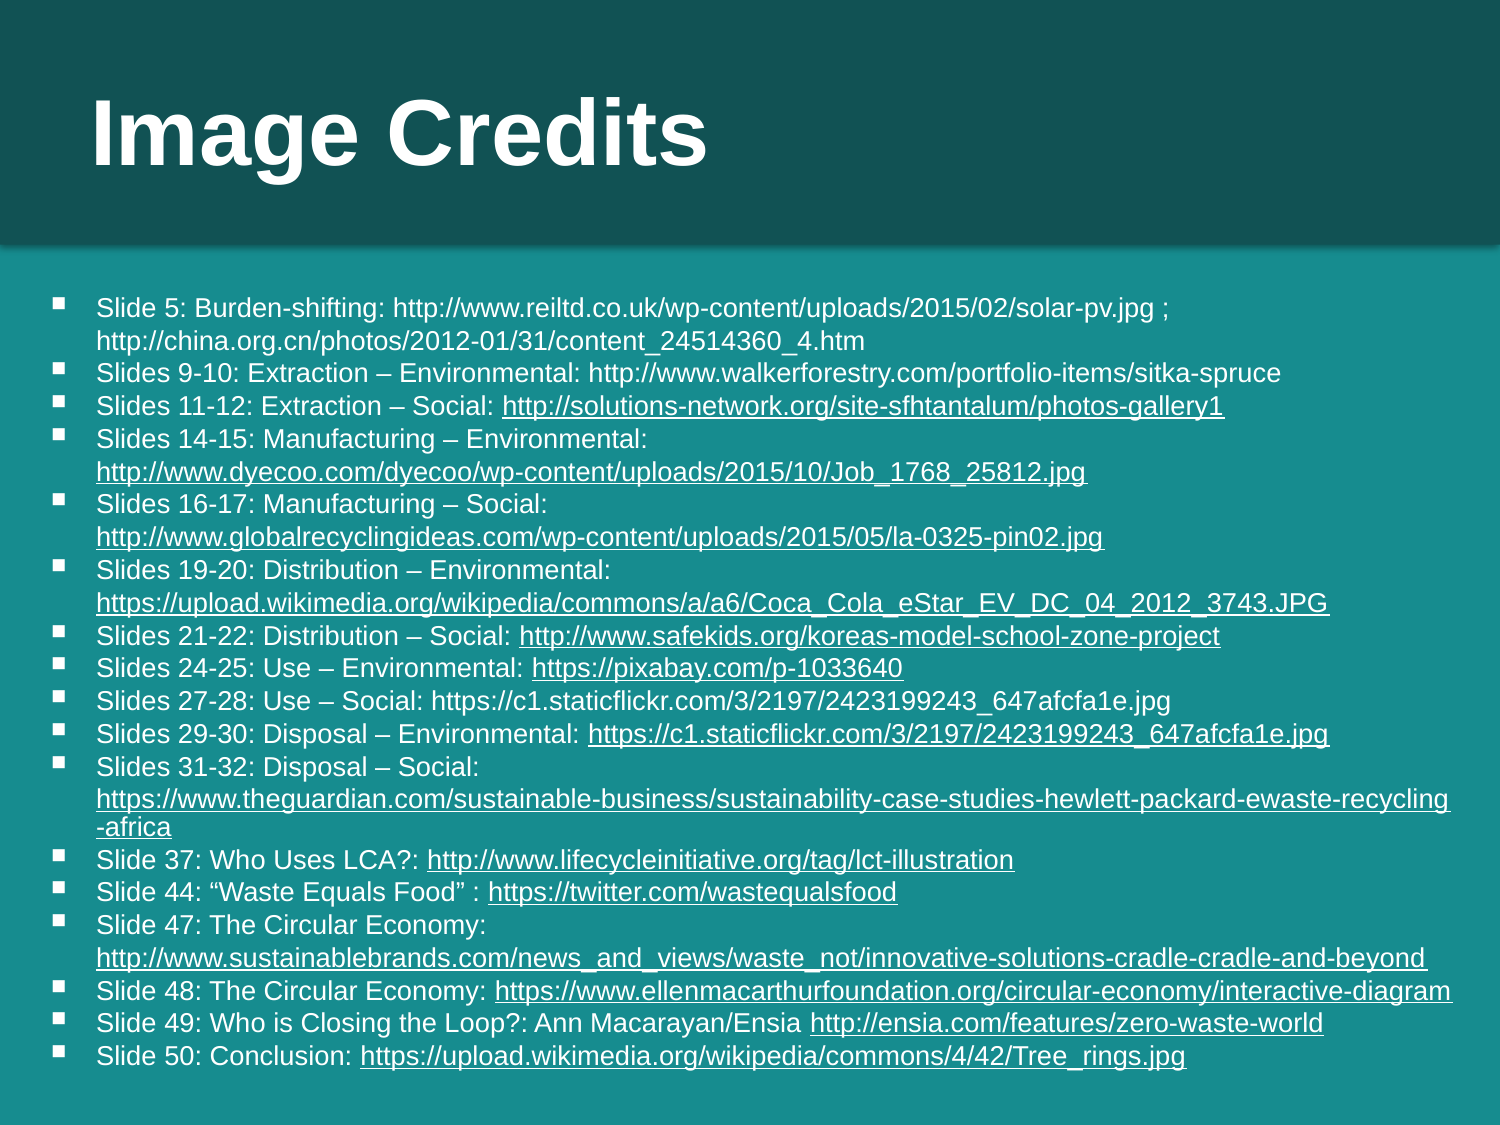

# Image Credits
Slide 5: Burden-shifting: http://www.reiltd.co.uk/wp-content/uploads/2015/02/solar-pv.jpg ; http://china.org.cn/photos/2012-01/31/content_24514360_4.htm
Slides 9-10: Extraction – Environmental: http://www.walkerforestry.com/portfolio-items/sitka-spruce
Slides 11-12: Extraction – Social: http://solutions-network.org/site-sfhtantalum/photos-gallery1
Slides 14-15: Manufacturing – Environmental: http://www.dyecoo.com/dyecoo/wp-content/uploads/2015/10/Job_1768_25812.jpg
Slides 16-17: Manufacturing – Social: http://www.globalrecyclingideas.com/wp-content/uploads/2015/05/la-0325-pin02.jpg
Slides 19-20: Distribution – Environmental: https://upload.wikimedia.org/wikipedia/commons/a/a6/Coca_Cola_eStar_EV_DC_04_2012_3743.JPG
Slides 21-22: Distribution – Social: http://www.safekids.org/koreas-model-school-zone-project
Slides 24-25: Use – Environmental: https://pixabay.com/p-1033640
Slides 27-28: Use – Social: https://c1.staticflickr.com/3/2197/2423199243_647afcfa1e.jpg
Slides 29-30: Disposal – Environmental: https://c1.staticflickr.com/3/2197/2423199243_647afcfa1e.jpg
Slides 31-32: Disposal – Social: https://www.theguardian.com/sustainable-business/sustainability-case-studies-hewlett-packard-ewaste-recycling-africa
Slide 37: Who Uses LCA?: http://www.lifecycleinitiative.org/tag/lct-illustration
Slide 44: “Waste Equals Food” : https://twitter.com/wastequalsfood
Slide 47: The Circular Economy: http://www.sustainablebrands.com/news_and_views/waste_not/innovative-solutions-cradle-cradle-and-beyond
Slide 48: The Circular Economy: https://www.ellenmacarthurfoundation.org/circular-economy/interactive-diagram
Slide 49: Who is Closing the Loop?: Ann Macarayan/Ensia http://ensia.com/features/zero-waste-world
Slide 50: Conclusion: https://upload.wikimedia.org/wikipedia/commons/4/42/Tree_rings.jpg